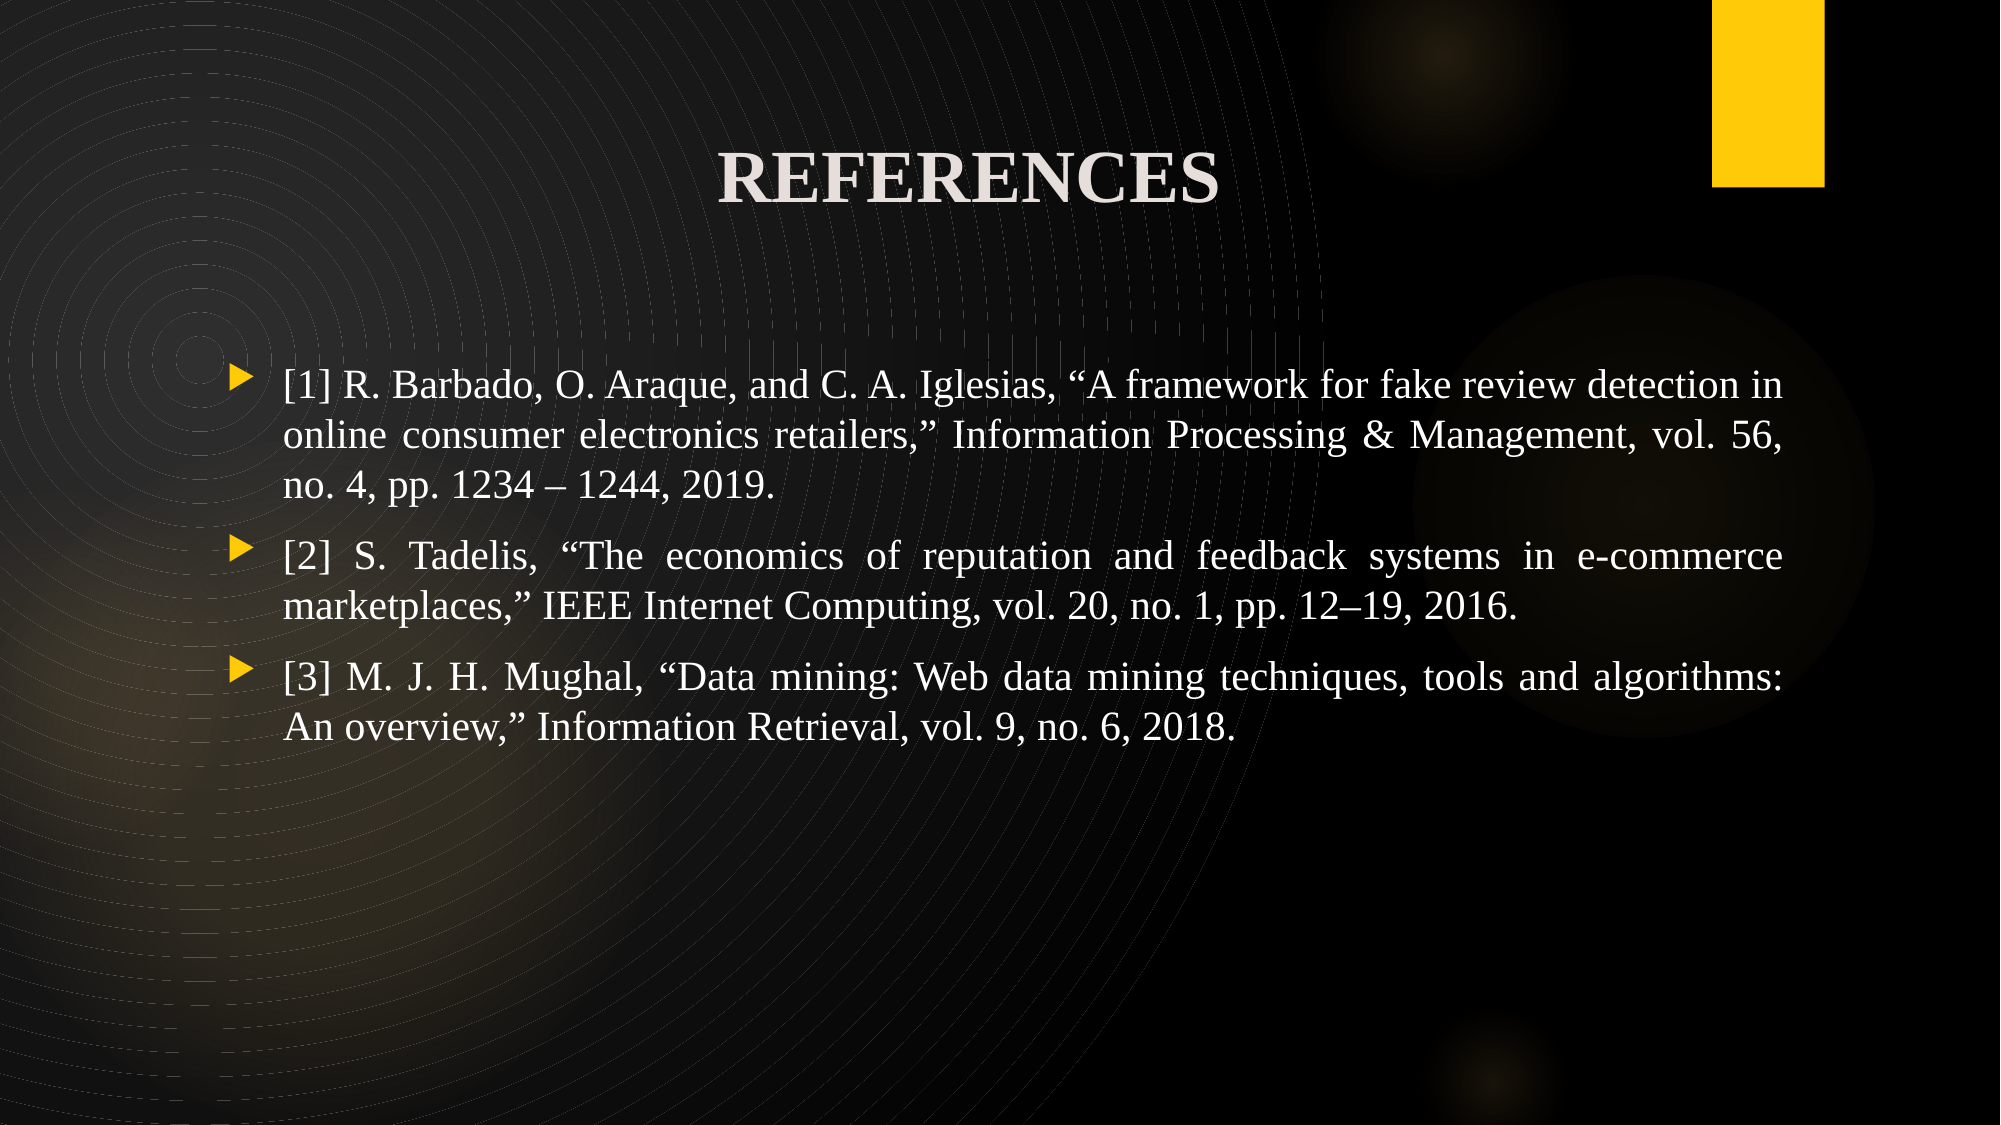

# REFERENCES
[1] R. Barbado, O. Araque, and C. A. Iglesias, “A framework for fake review detection in online consumer electronics retailers,” Information Processing & Management, vol. 56, no. 4, pp. 1234 – 1244, 2019.
[2] S. Tadelis, “The economics of reputation and feedback systems in e-commerce marketplaces,” IEEE Internet Computing, vol. 20, no. 1, pp. 12–19, 2016.
[3] M. J. H. Mughal, “Data mining: Web data mining techniques, tools and algorithms: An overview,” Information Retrieval, vol. 9, no. 6, 2018.